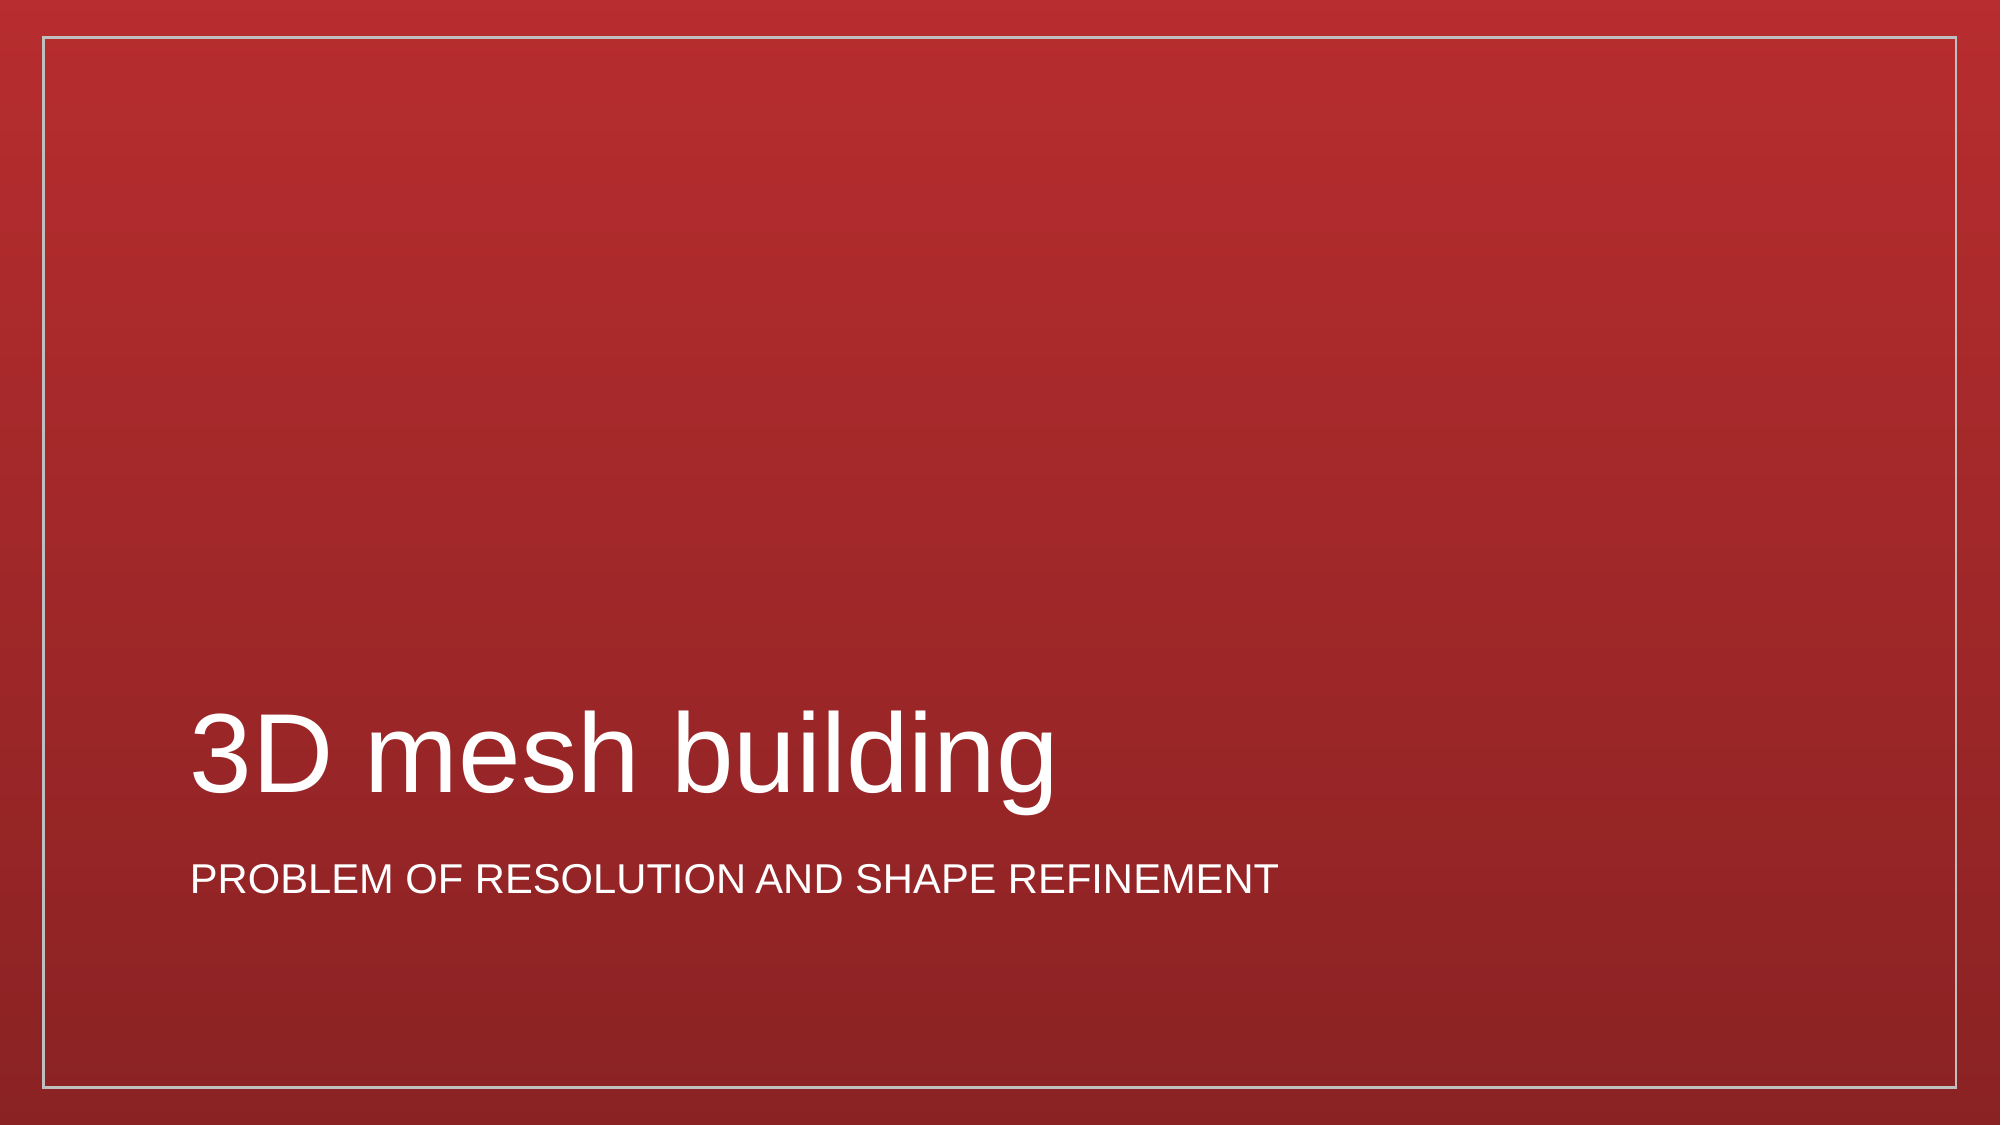

# 3D mesh building
Problem of resolution and shape refinement